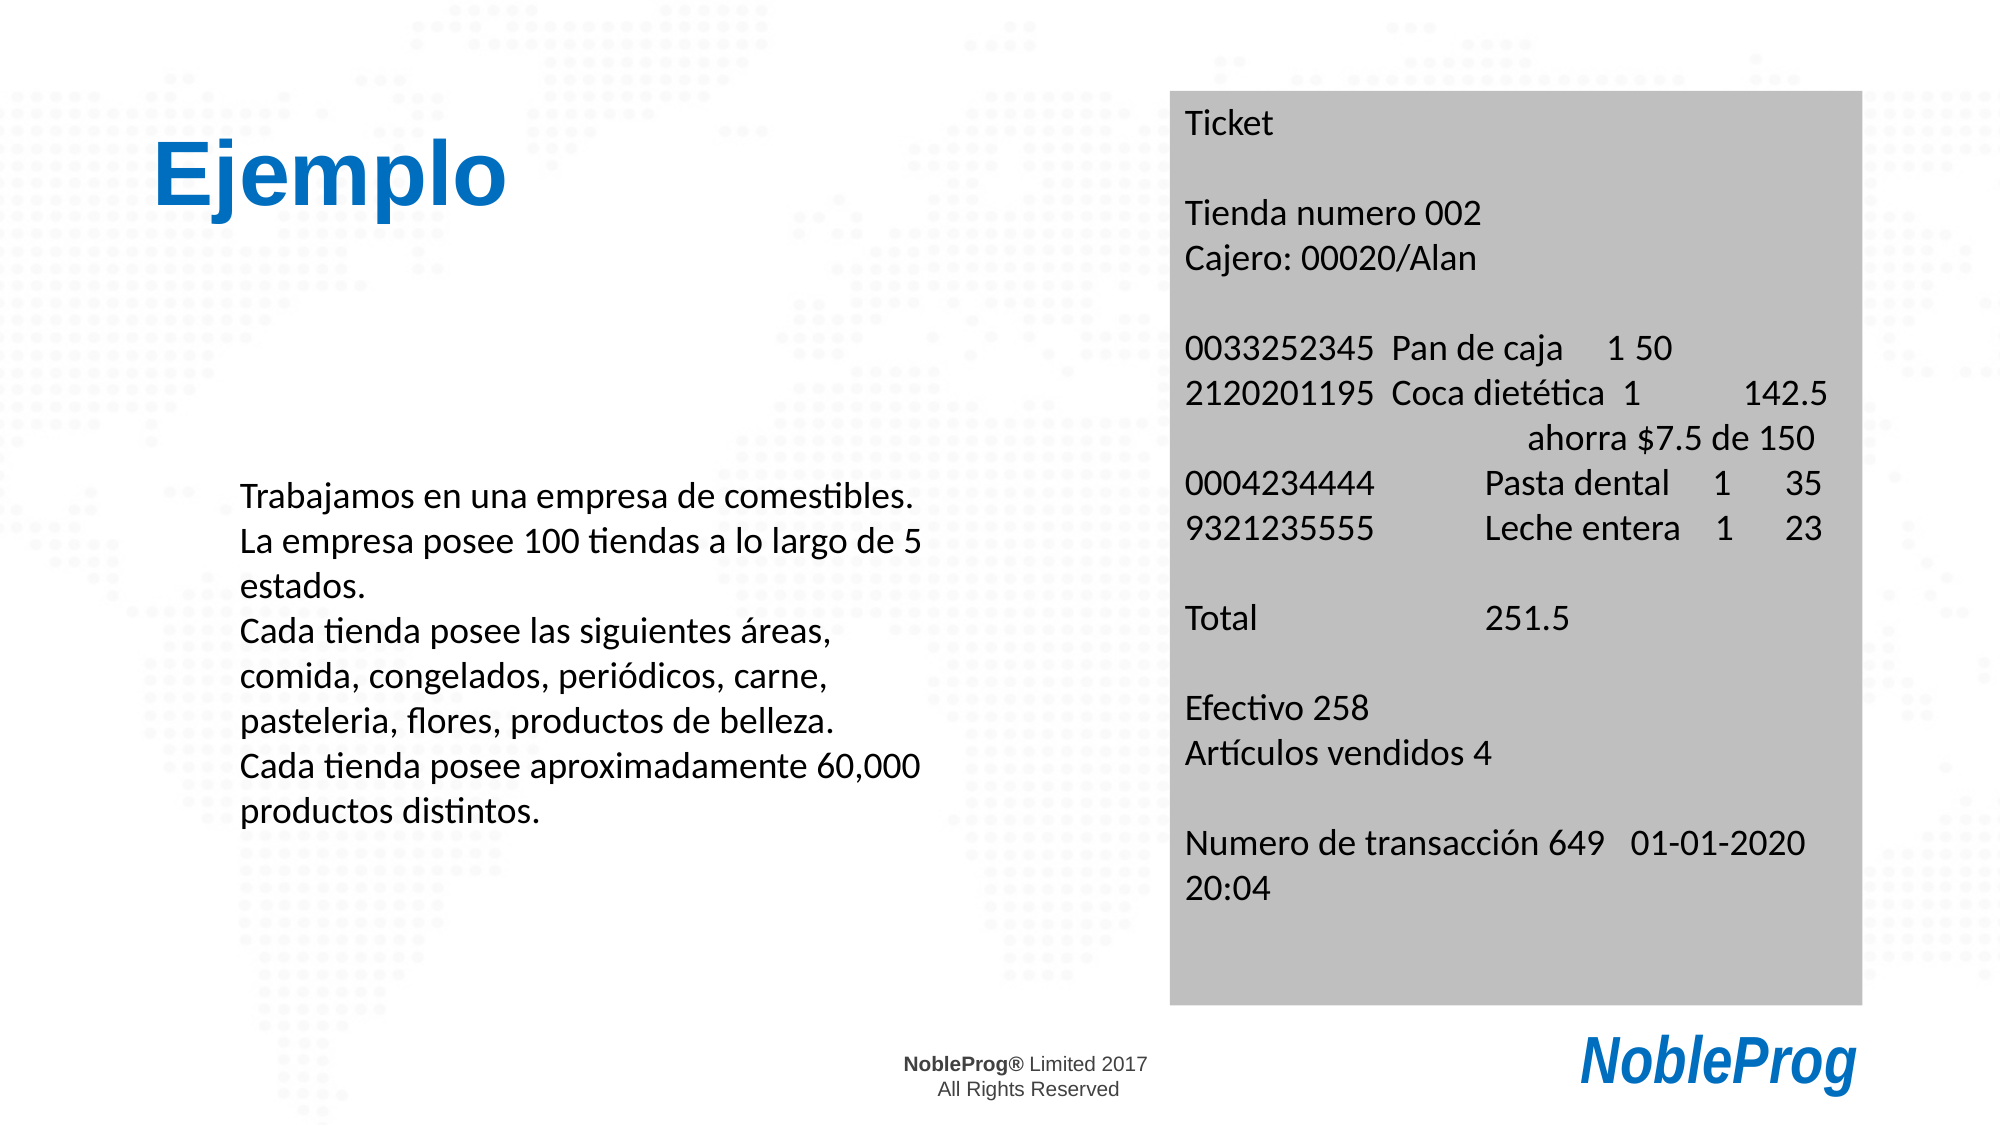

# Ejemplo
Ticket

Tienda numero 002
Cajero: 00020/Alan

0033252345  Pan de caja     1 	50
2120201195  Coca dietética  1            142.5
		     ahorra $7.5 de 150
0004234444	Pasta dental     1	35
9321235555	Leche entera    1	23

Total		251.5

Efectivo 258
Artículos vendidos 4

Numero de transacción 649   01-01-2020 20:04

Trabajamos en una empresa de comestibles. La empresa posee 100 tiendas a lo largo de 5 estados.
Cada tienda posee las siguientes áreas, comida, congelados, periódicos, carne, pasteleria, flores, productos de belleza.
Cada tienda posee aproximadamente 60,000 productos distintos.